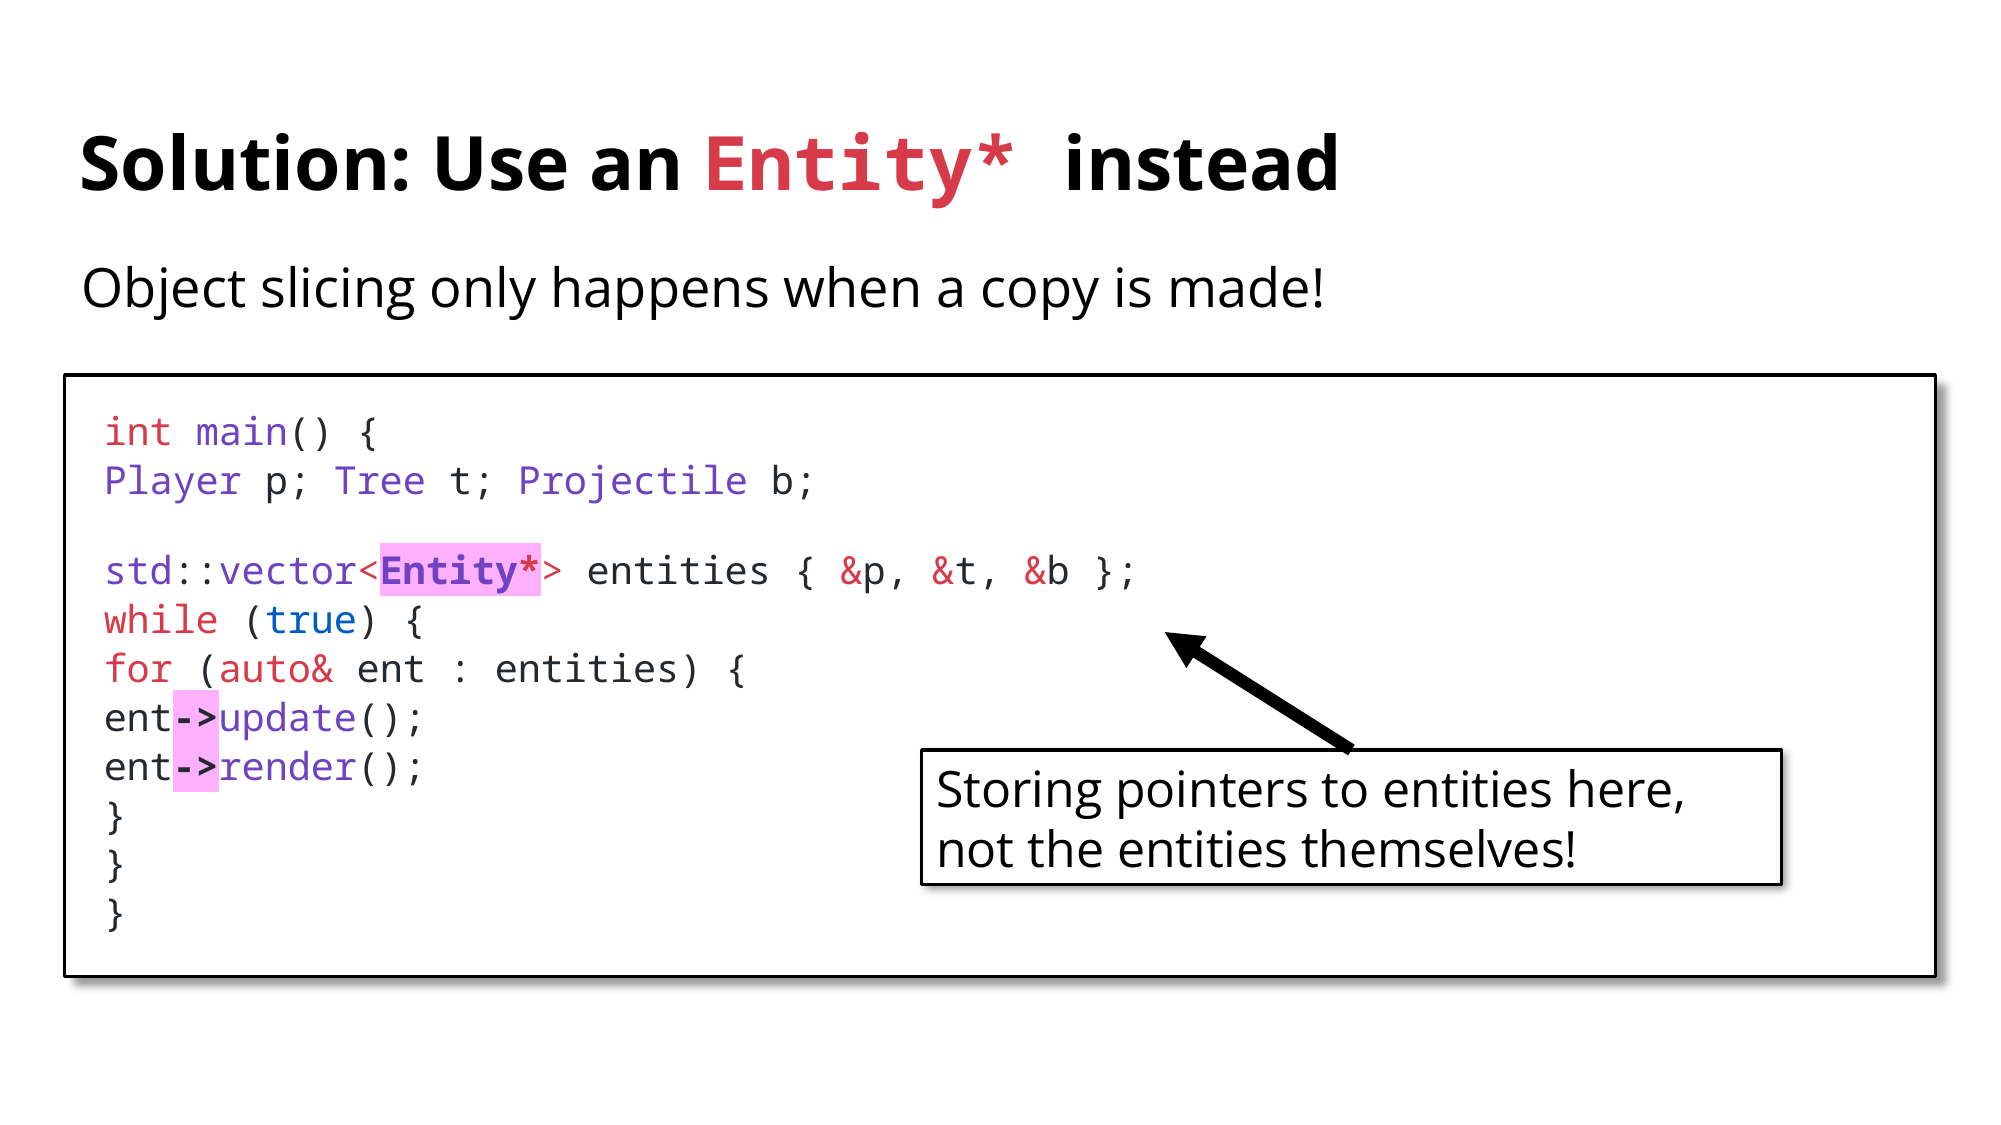

# Solution: Use an Entity* instead
Object slicing only happens when a copy is made!
int main() {
	Player p; Tree t; Projectile b;
	std::vector<Entity*> entities { &p, &t, &b };
	while (true) {
		for (auto& ent : entities) {
			ent->update();
			ent->render();
		}
	}
}
Storing pointers to entities here, not the entities themselves!